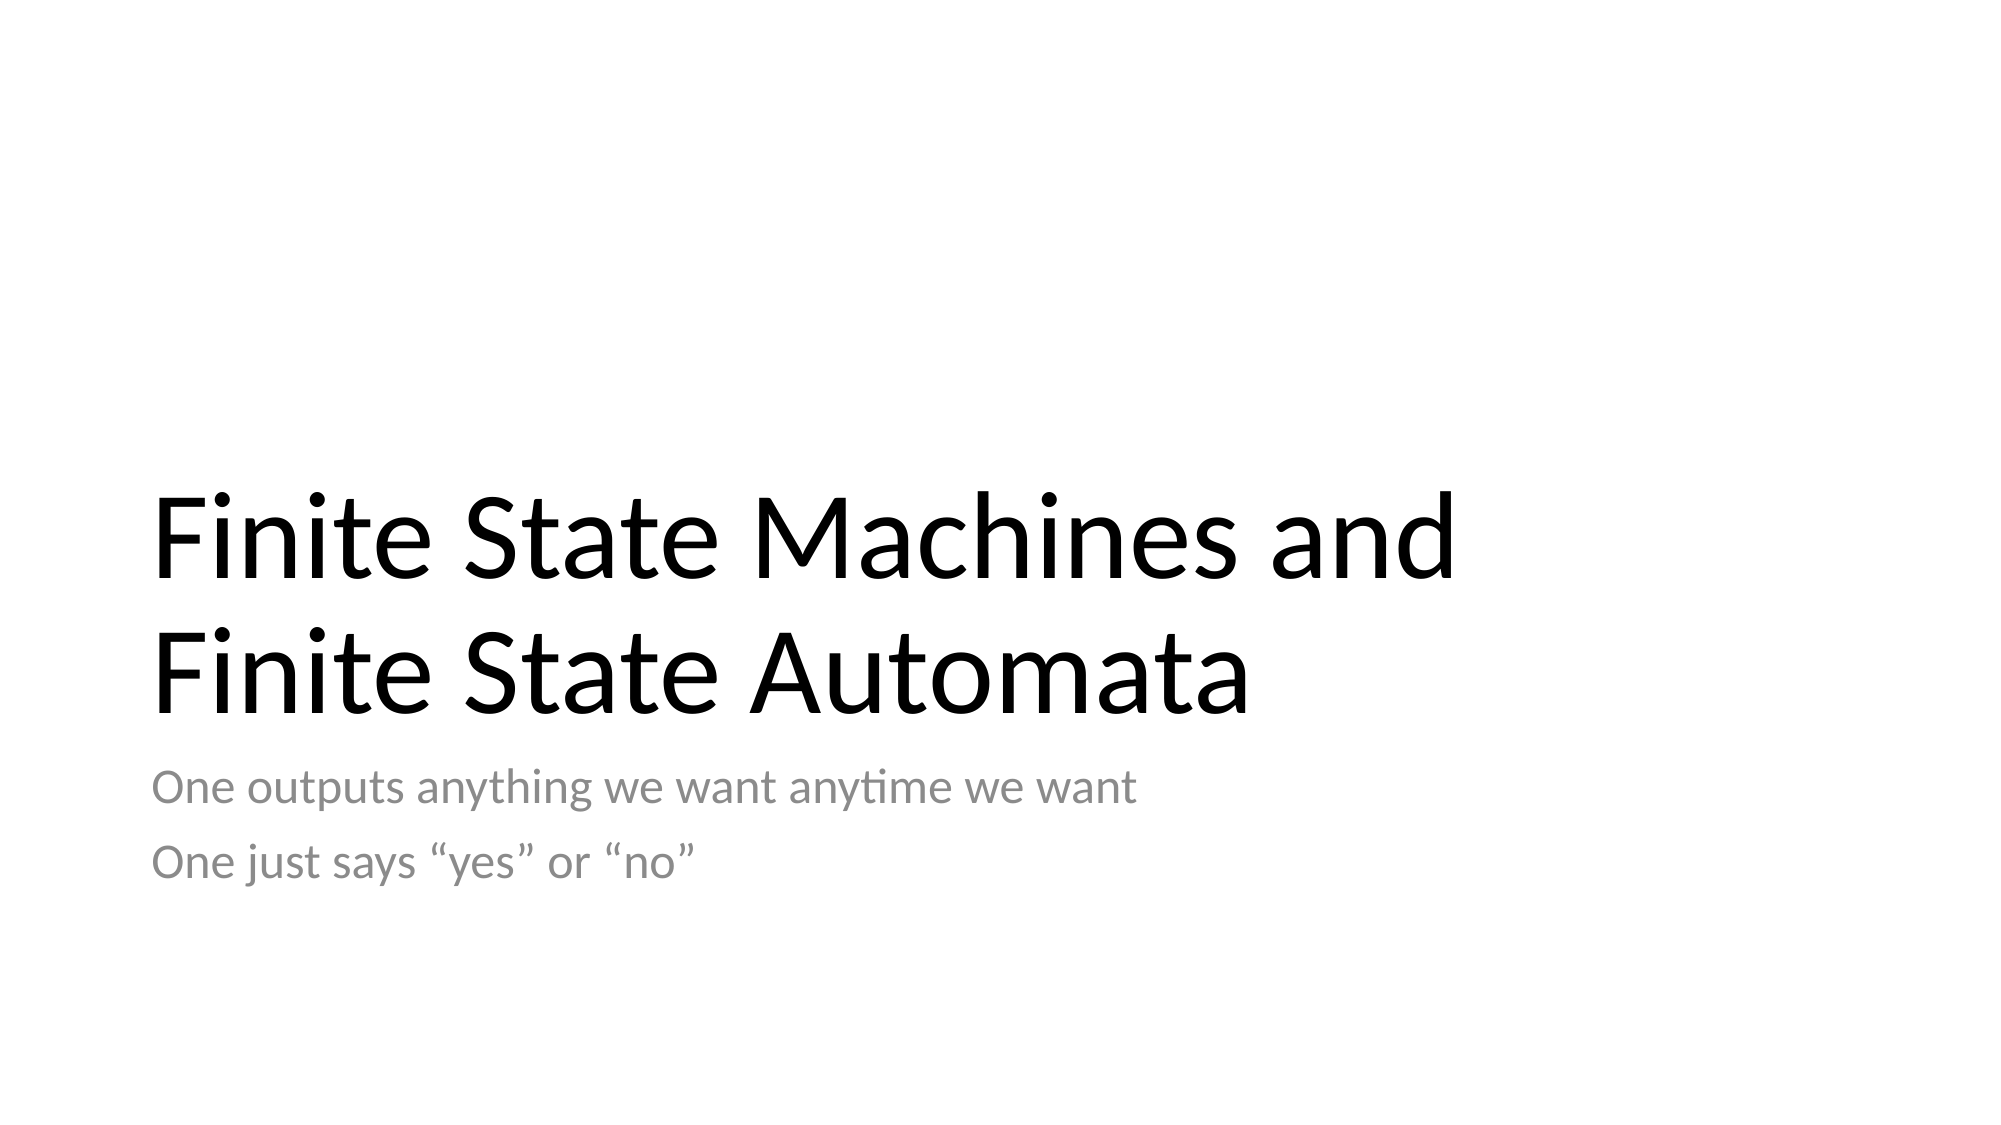

# Finite State Machines and Finite State Automata
One outputs anything we want anytime we want
One just says “yes” or “no”